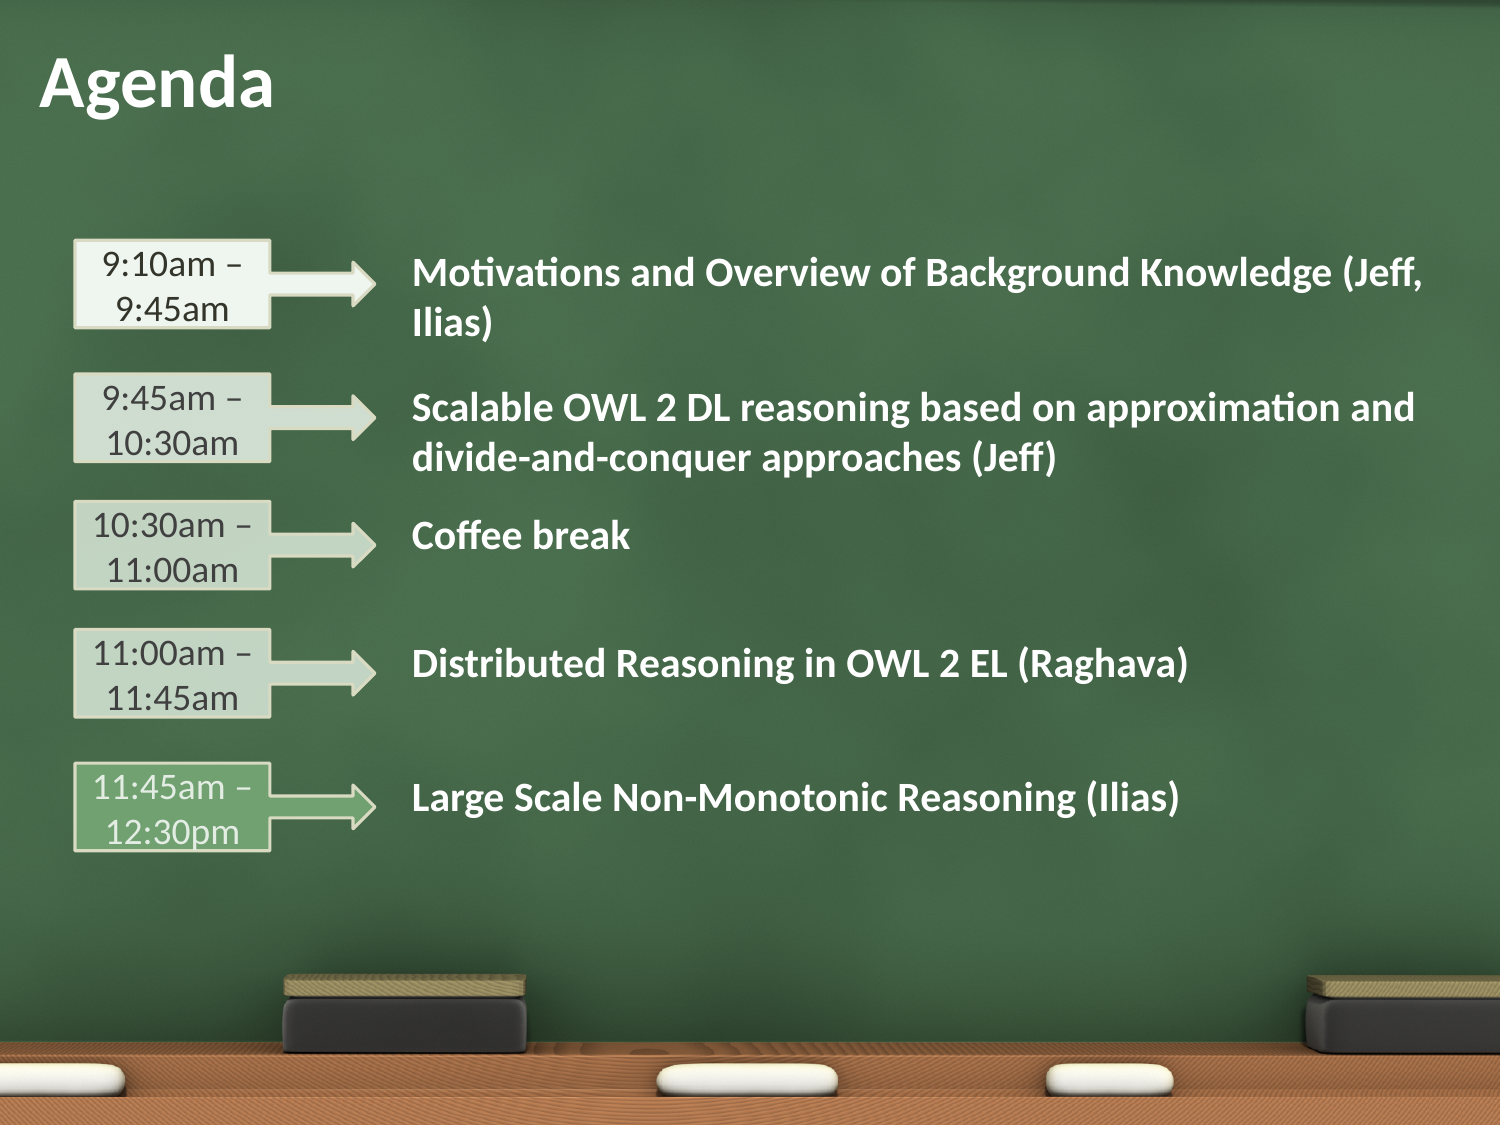

# Agenda
Motivations and Overview of Background Knowledge (Jeff, Ilias)

9:10am – 9:45am
Scalable OWL 2 DL reasoning based on approximation and divide-and-conquer approaches (Jeff)
9:45am – 10:30am
Coffee break
10:30am – 11:00am
Distributed Reasoning in OWL 2 EL (Raghava)

11:00am – 11:45am
Large Scale Non-Monotonic Reasoning (Ilias)
11:45am – 12:30pm